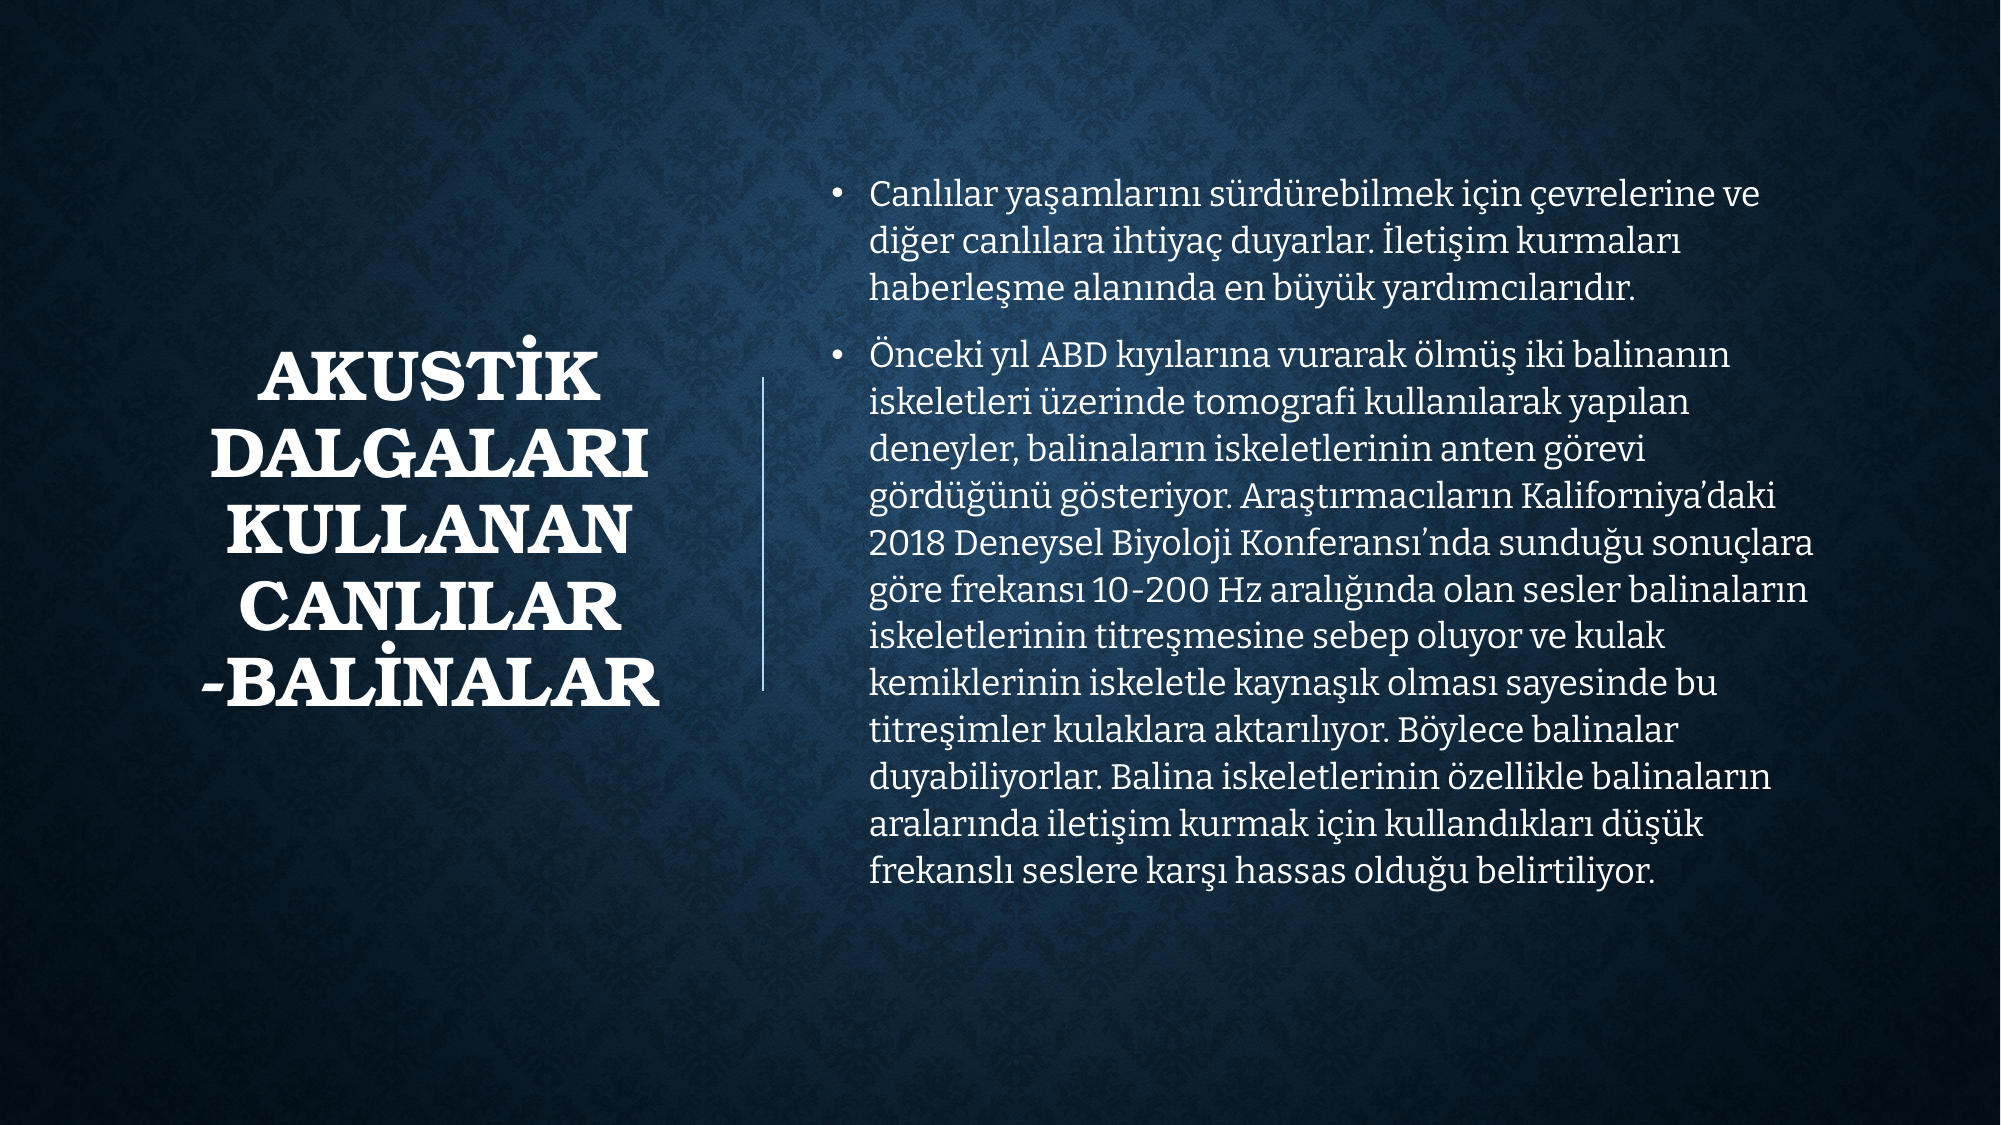

# Akustik Dalgaları Kullanan Canlılar -Balinalar
Canlılar yaşamlarını sürdürebilmek için çevrelerine ve diğer canlılara ihtiyaç duyarlar. İletişim kurmaları haberleşme alanında en büyük yardımcılarıdır.
Önceki yıl ABD kıyılarına vurarak ölmüş iki balinanın iskeletleri üzerinde tomografi kullanılarak yapılan deneyler, balinaların iskeletlerinin anten görevi gördüğünü gösteriyor. Araştırmacıların Kaliforniya’daki 2018 Deneysel Biyoloji Konferansı’nda sunduğu sonuçlara göre frekansı 10-200 Hz aralığında olan sesler balinaların iskeletlerinin titreşmesine sebep oluyor ve kulak kemiklerinin iskeletle kaynaşık olması sayesinde bu titreşimler kulaklara aktarılıyor. Böylece balinalar duyabiliyorlar. Balina iskeletlerinin özellikle balinaların aralarında iletişim kurmak için kullandıkları düşük frekanslı seslere karşı hassas olduğu belirtiliyor.